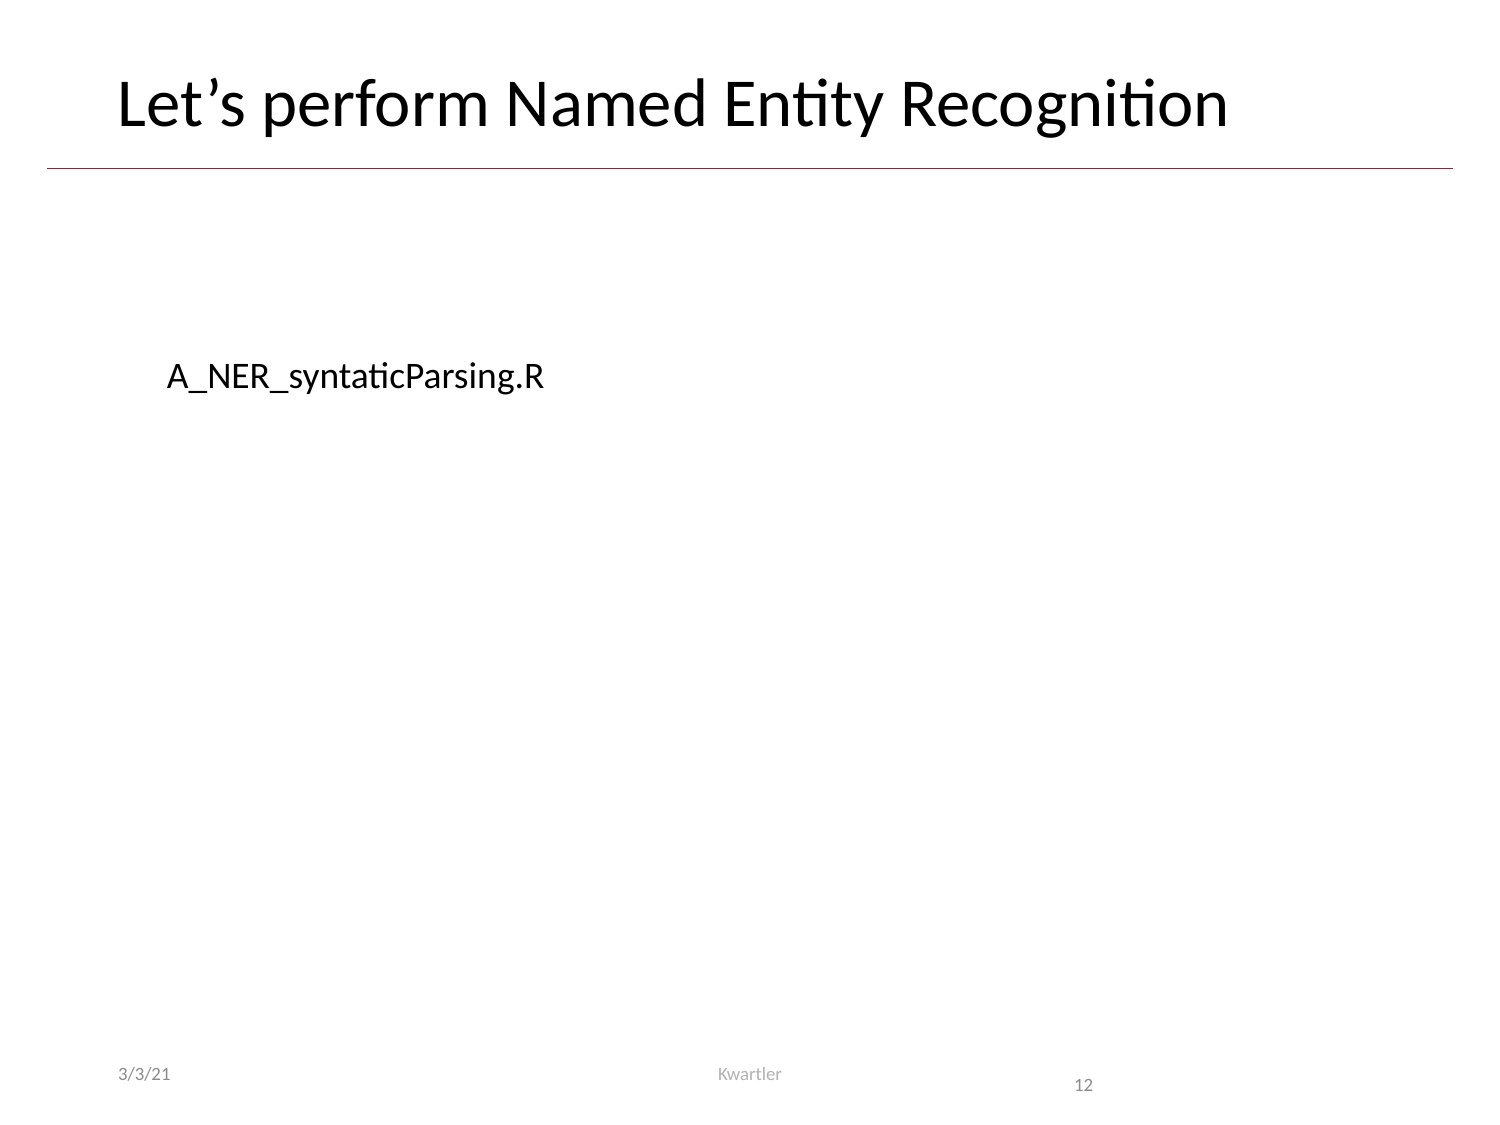

# Let’s perform Named Entity Recognition
A_NER_syntaticParsing.R
3/3/21
Kwartler
12